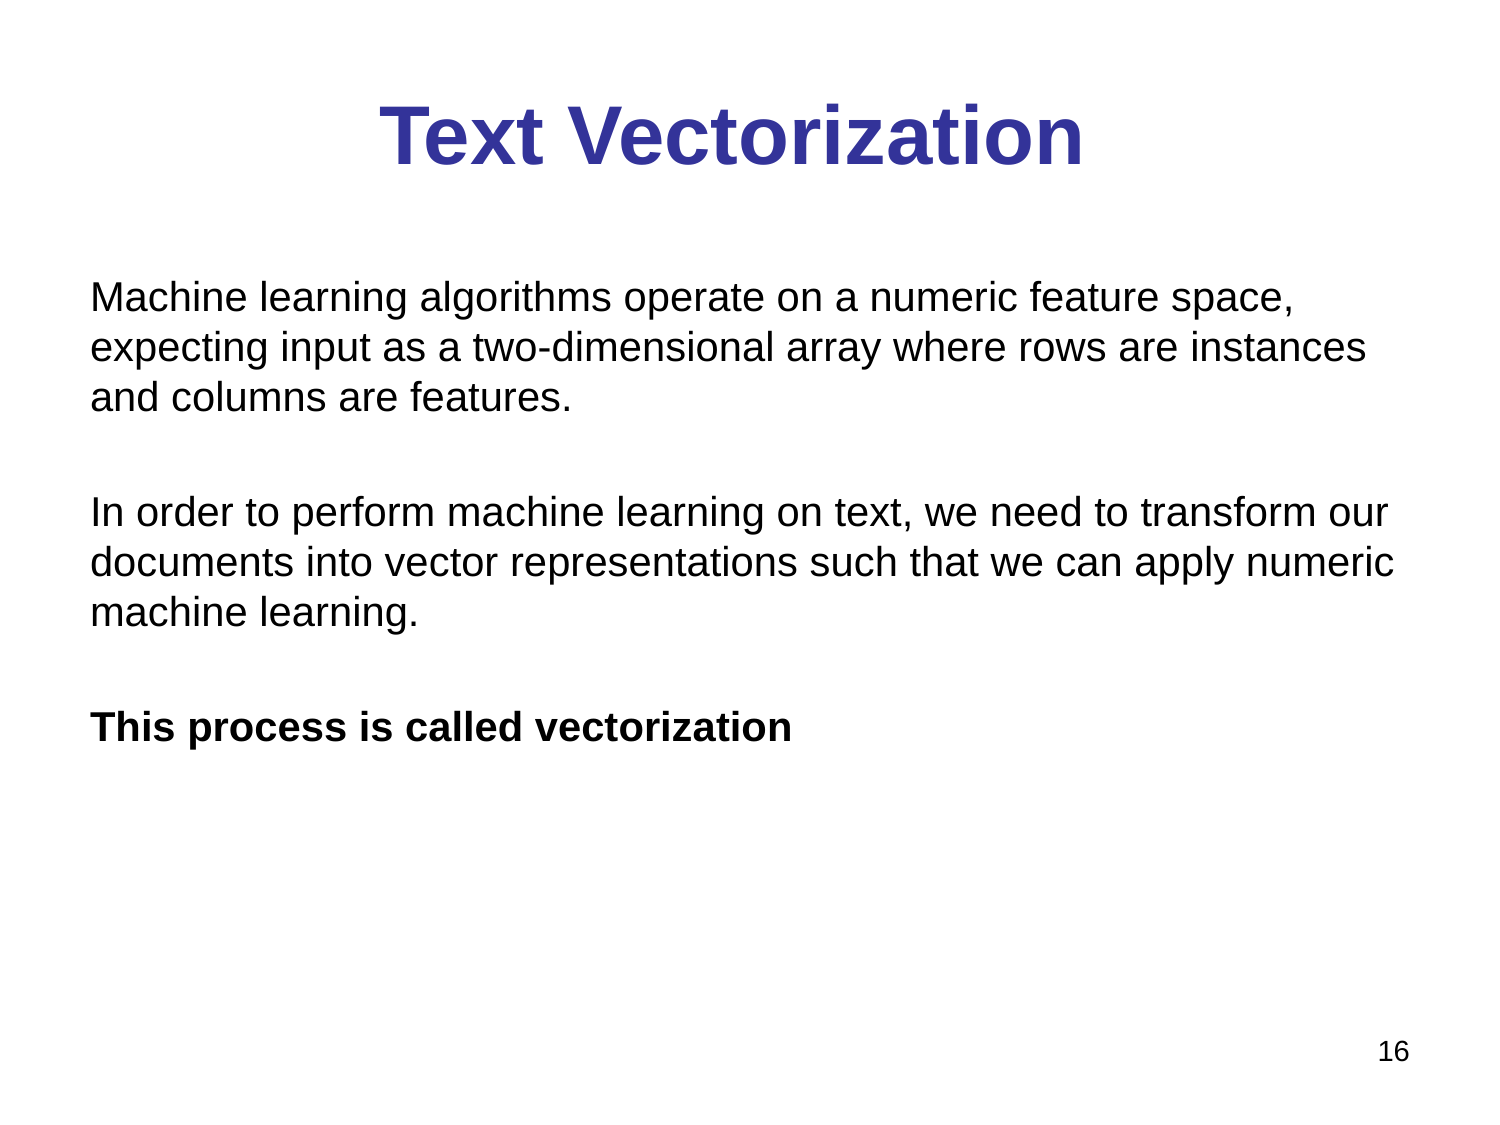

# Text Vectorization

Machine learning algorithms operate on a numeric feature space, expecting input as a two-dimensional array where rows are instances and columns are features.

In order to perform machine learning on text, we need to transform our documents into vector representations such that we can apply numeric machine learning.

This process is called vectorization
16